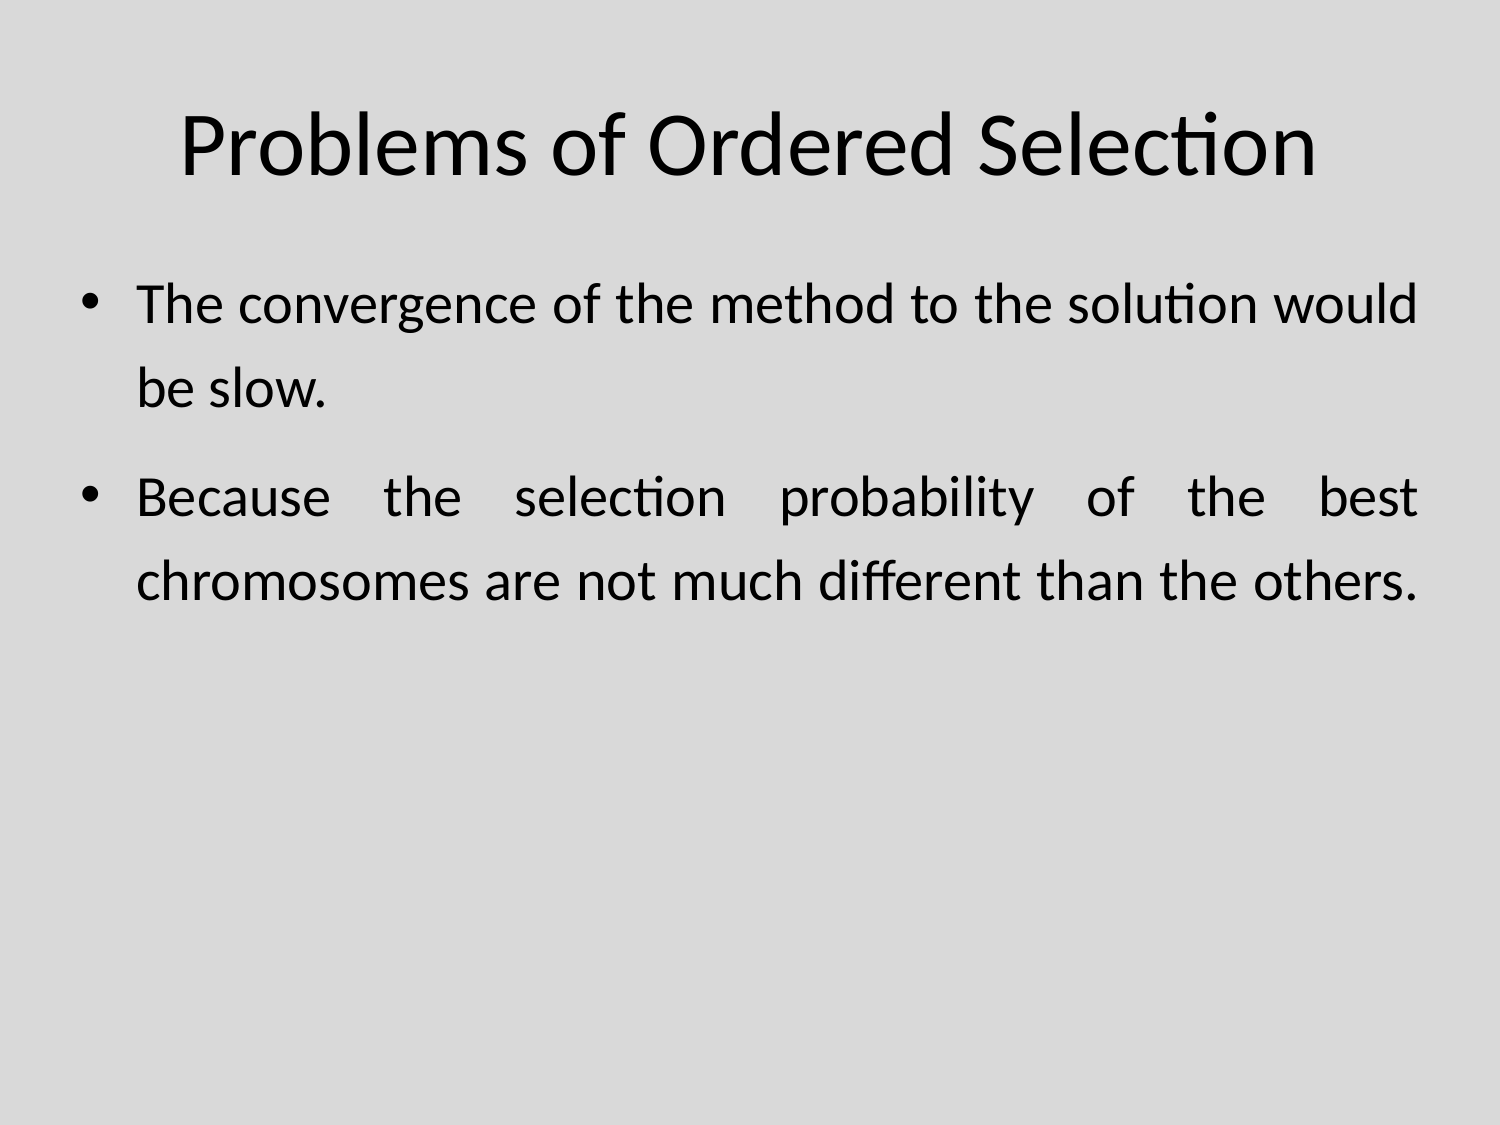

# Problems of Ordered Selection
The convergence of the method to the solution would be slow.
Because the selection probability of the best chromosomes are not much different than the others.